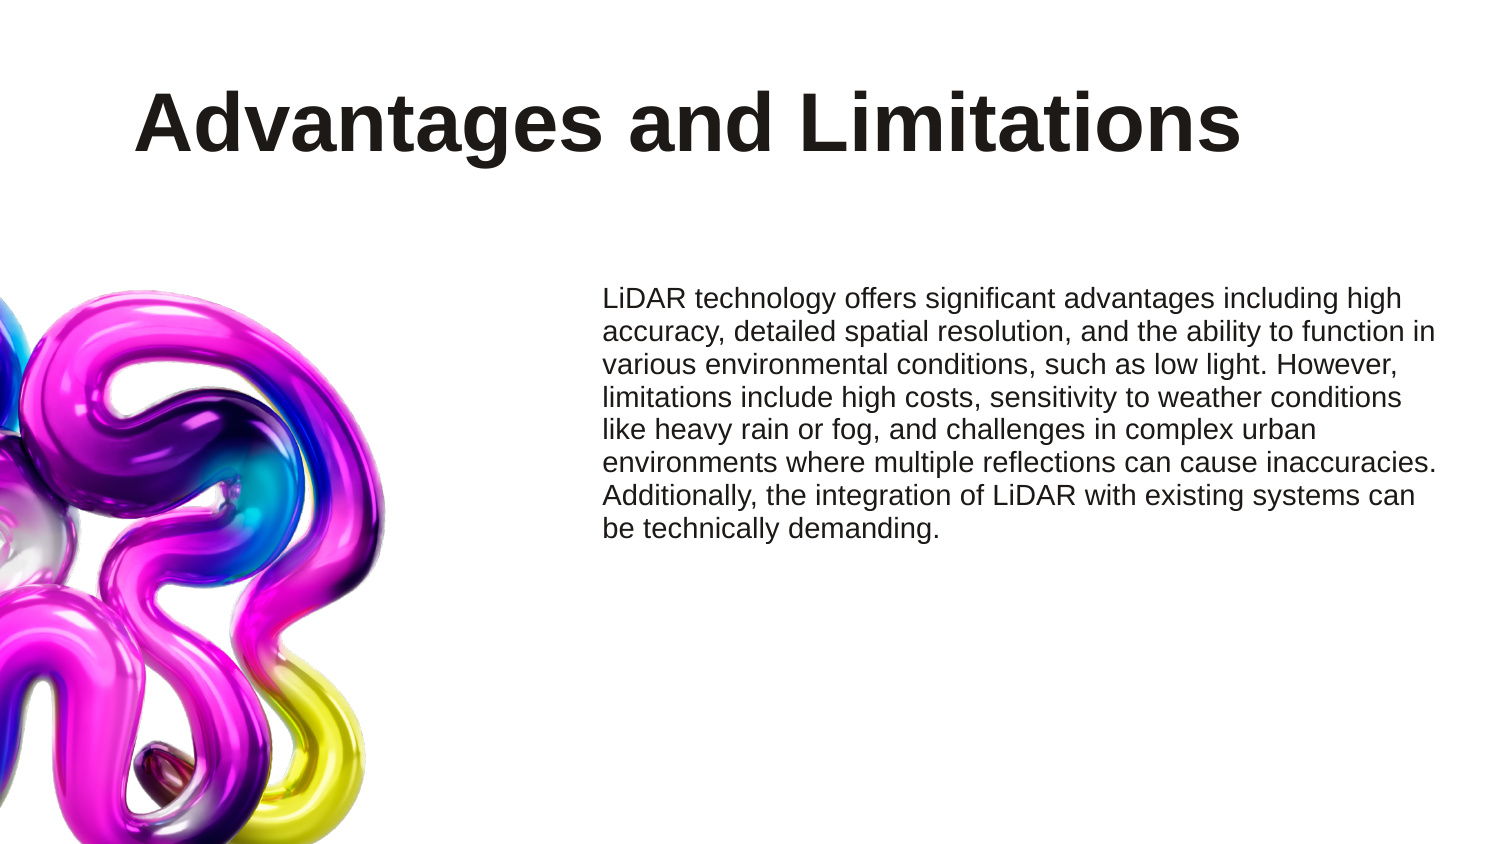

# Advantages and Limitations
LiDAR technology offers significant advantages including high accuracy, detailed spatial resolution, and the ability to function in various environmental conditions, such as low light. However, limitations include high costs, sensitivity to weather conditions like heavy rain or fog, and challenges in complex urban environments where multiple reflections can cause inaccuracies. Additionally, the integration of LiDAR with existing systems can be technically demanding.